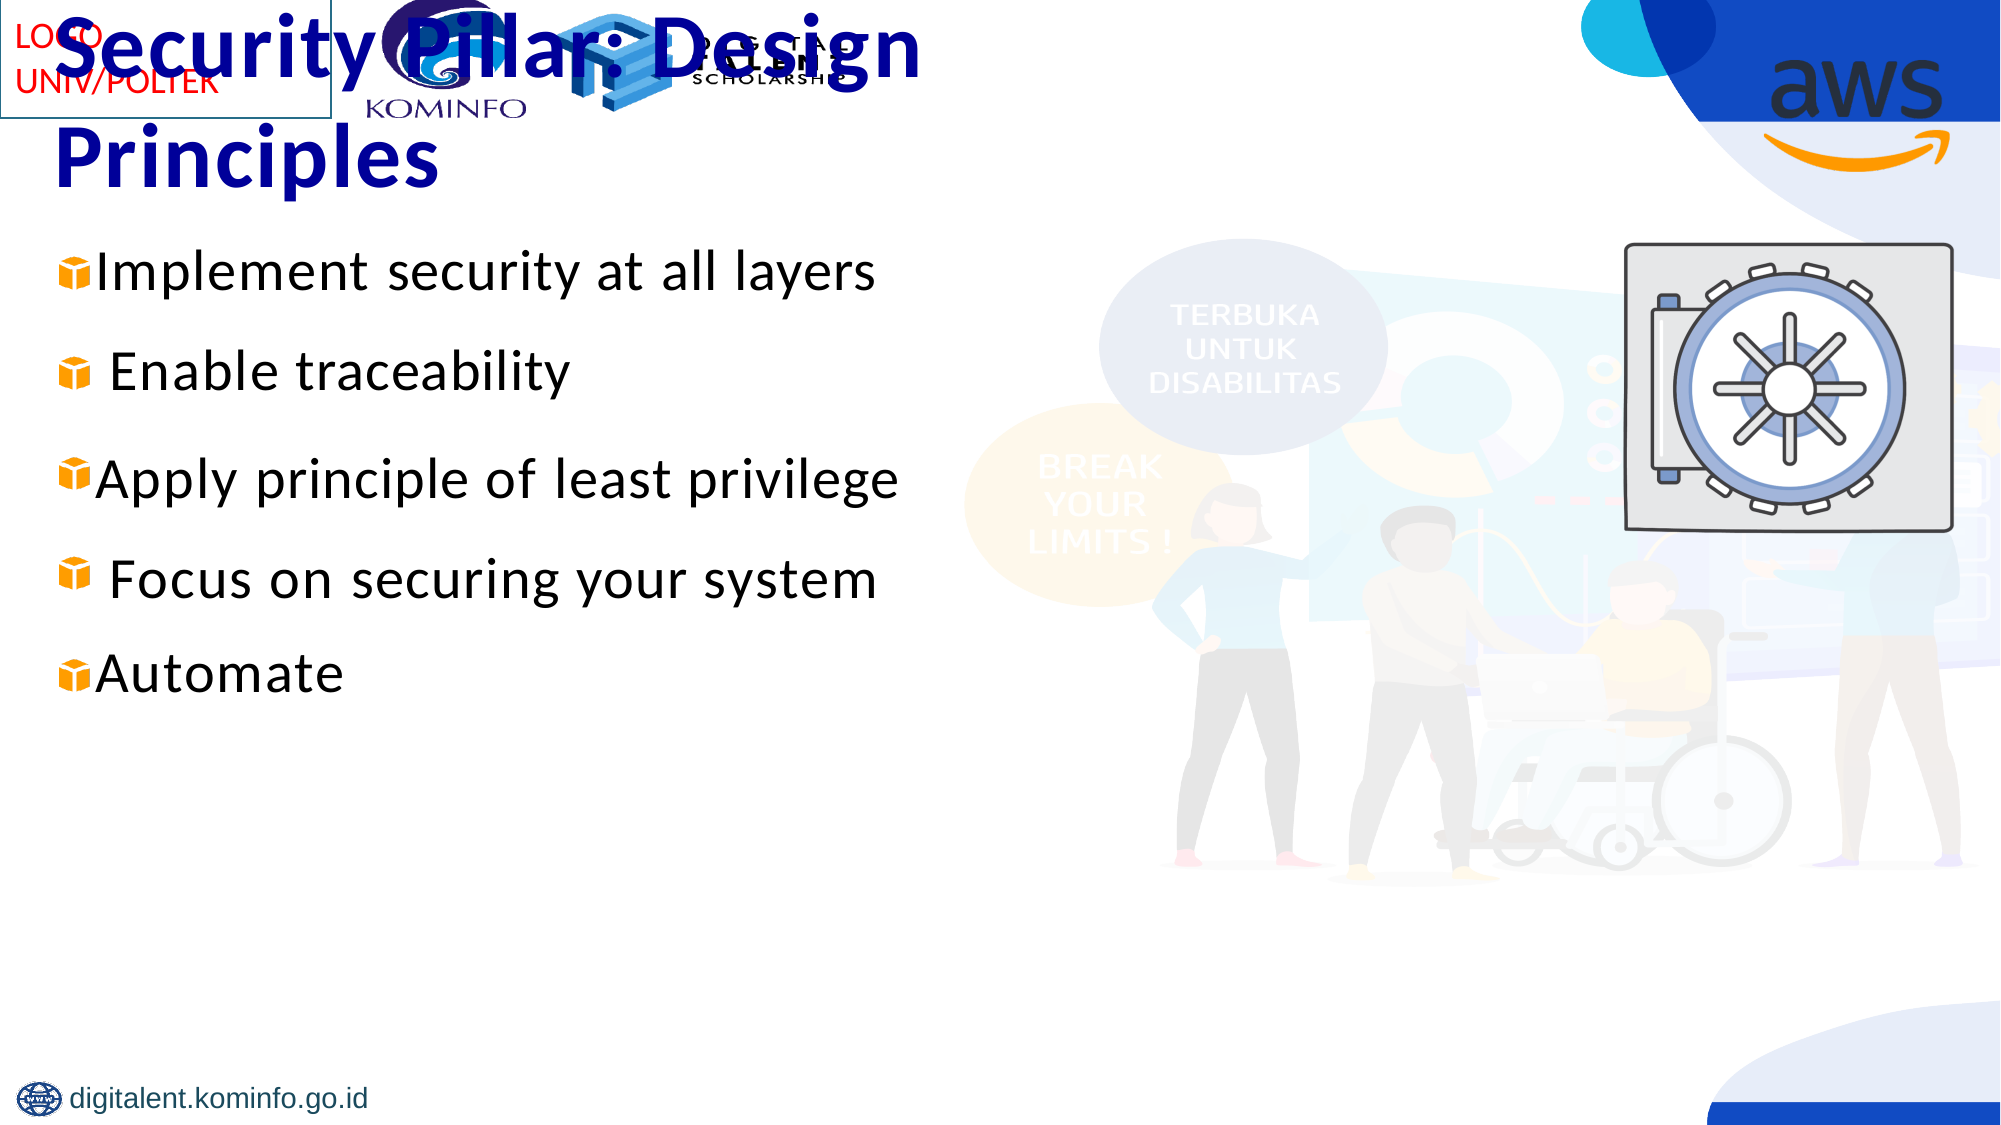

# Security Pillar: Design Principles

Implement security at all layers  Enable traceability
Apply principle of least privilege  Focus on securing your system
Automate